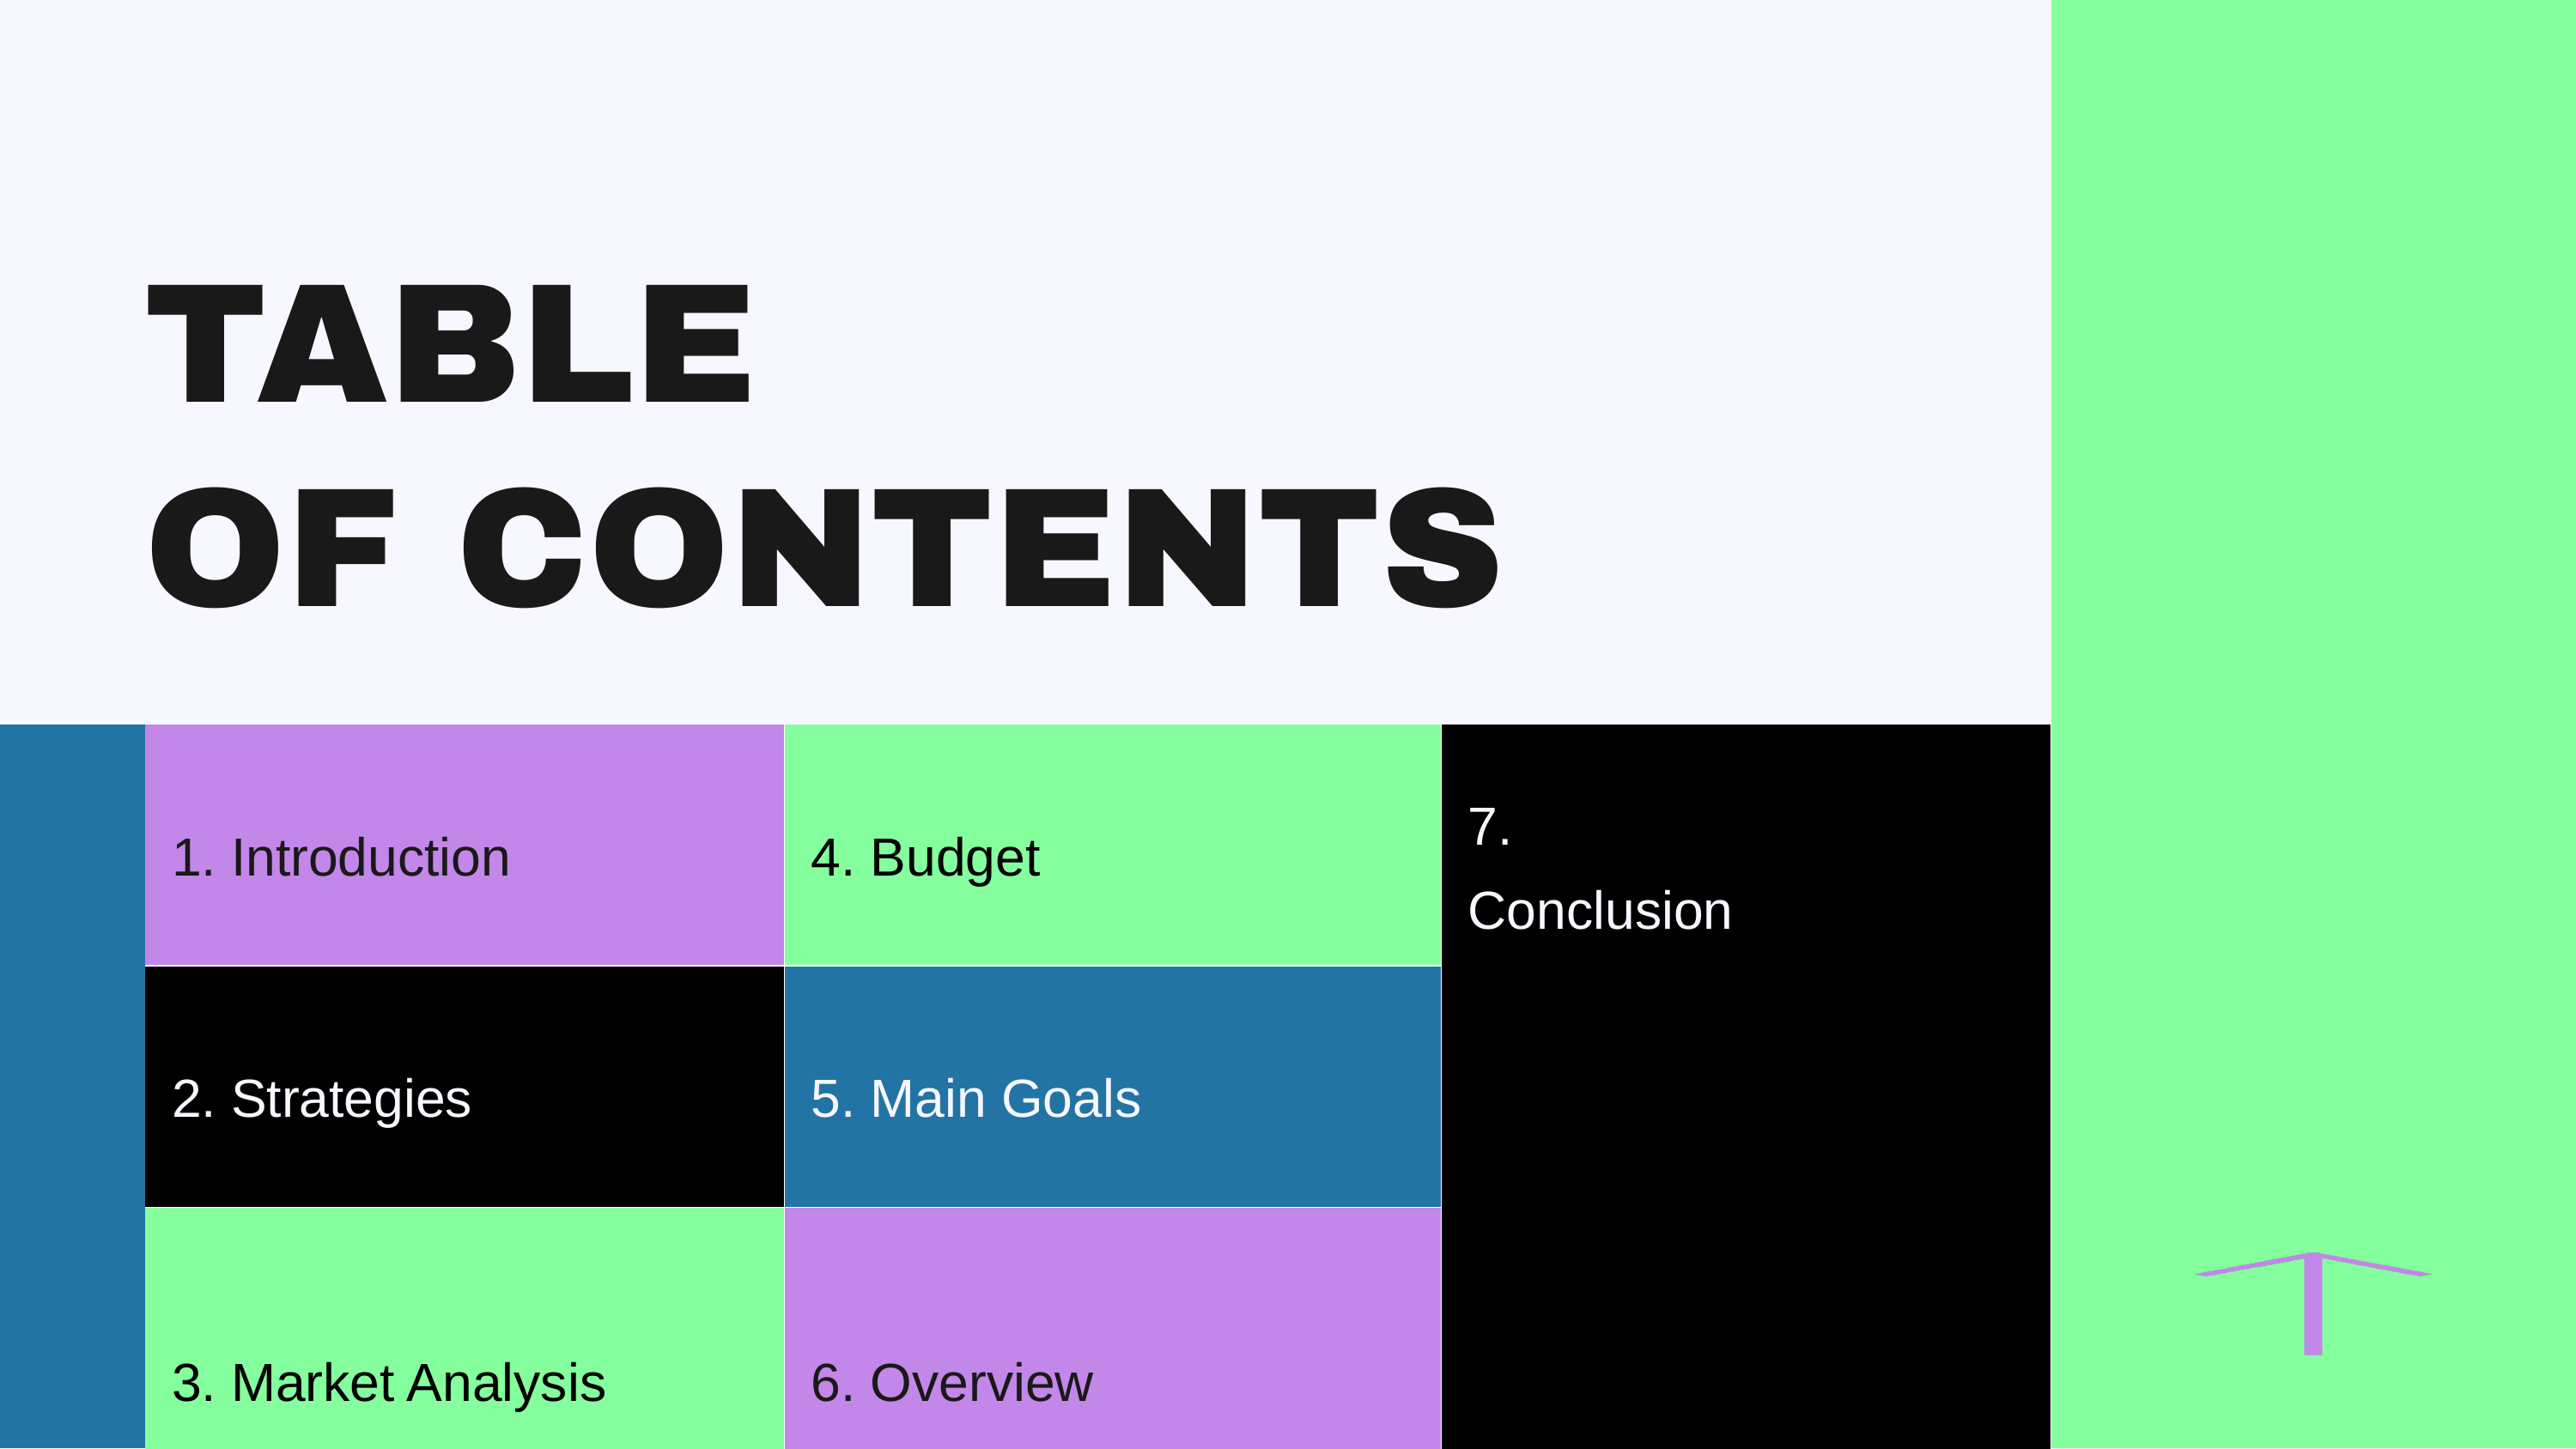

TABLE
OF CONTENTS

| 1. Introduction | 4. Budget | 7. Conclusion |
| --- | --- | --- |
| 2. Strategies | 5. Main Goals |  |
| 3. Market Analysis | 6. Overview |  |